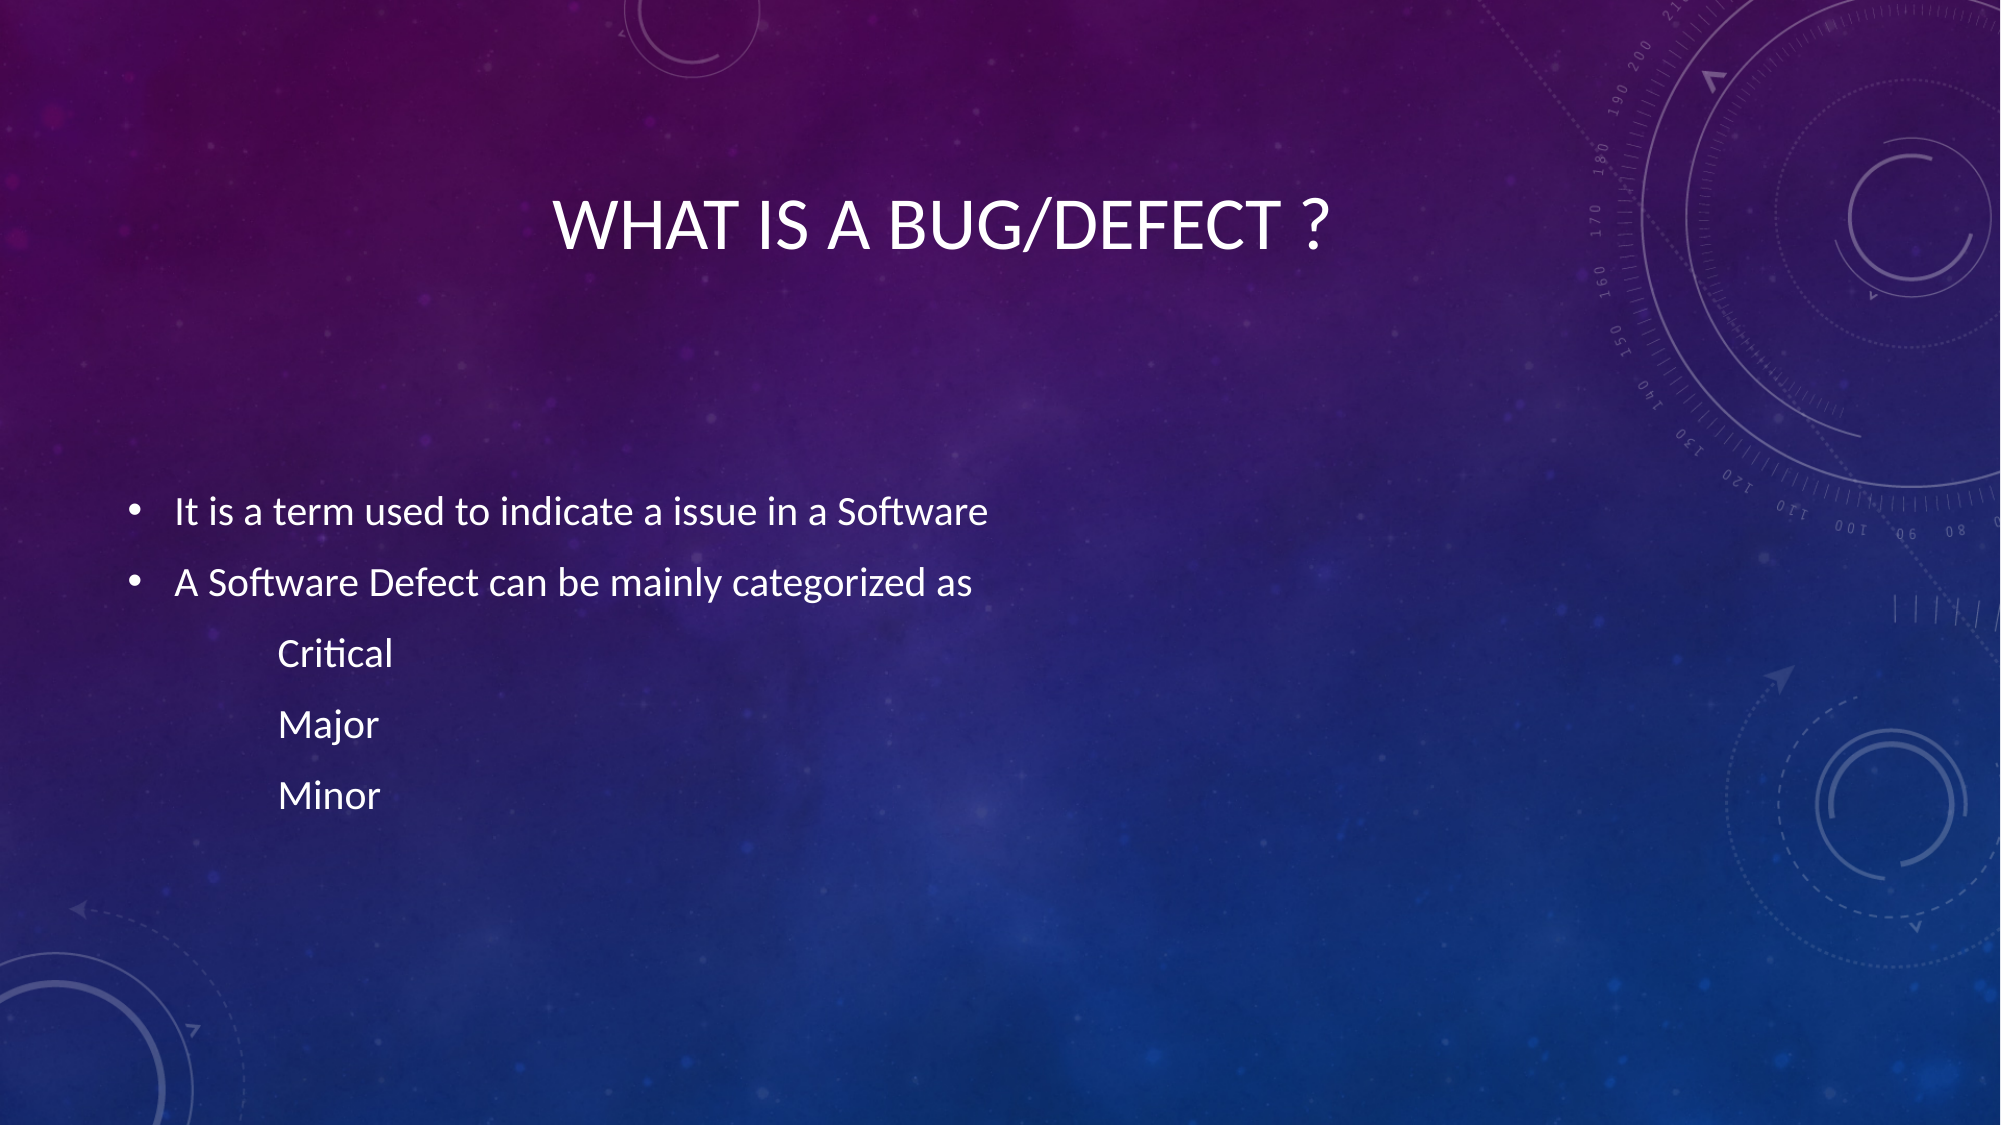

# What is a bug/defect ?
It is a term used to indicate a issue in a Software
A Software Defect can be mainly categorized as
	Critical
	Major
	Minor